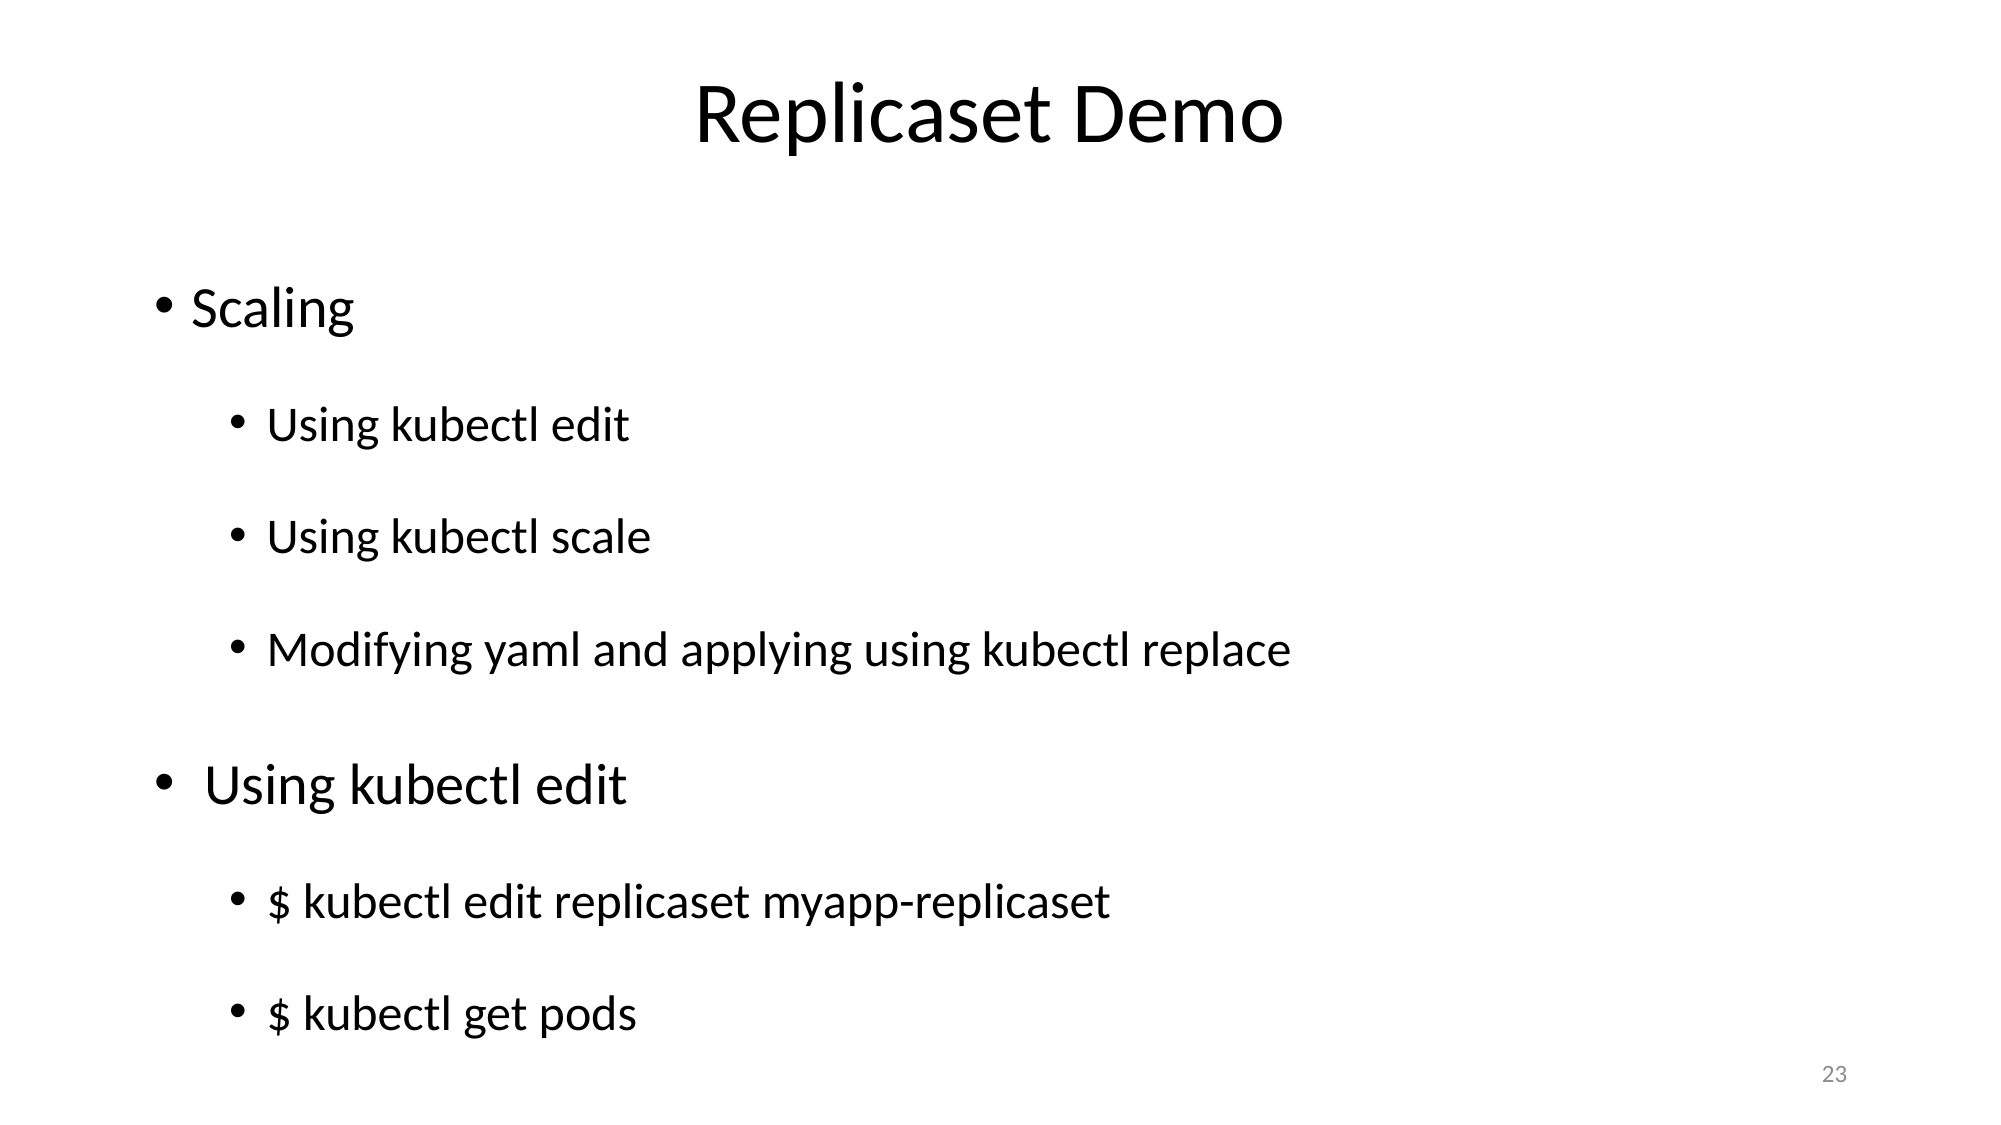

# Replicaset Demo
Scaling
Using kubectl edit
Using kubectl scale
Modifying yaml and applying using kubectl replace
 Using kubectl edit
$ kubectl edit replicaset myapp-replicaset
$ kubectl get pods
23